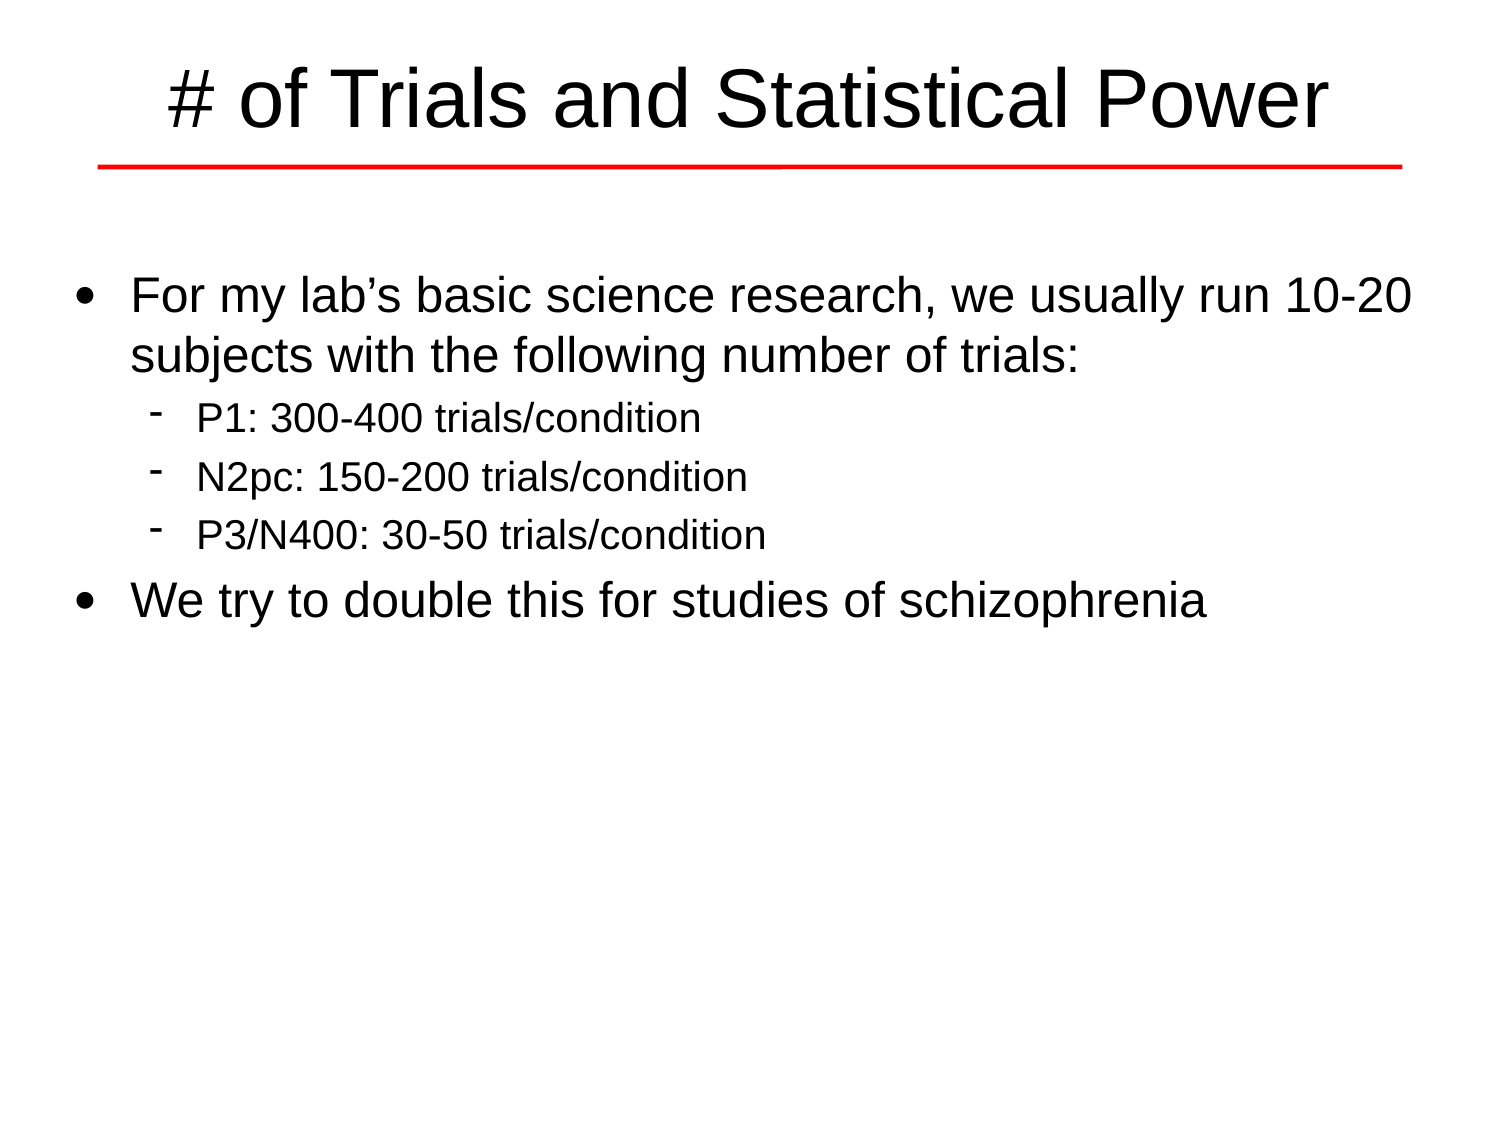

# # of Trials and Statistical Power

For my lab’s basic science research, we usually run 10-20 subjects with the following number of trials:
P1: 300-400 trials/condition
N2pc: 150-200 trials/condition
P3/N400: 30-50 trials/condition
We try to double this for studies of schizophrenia